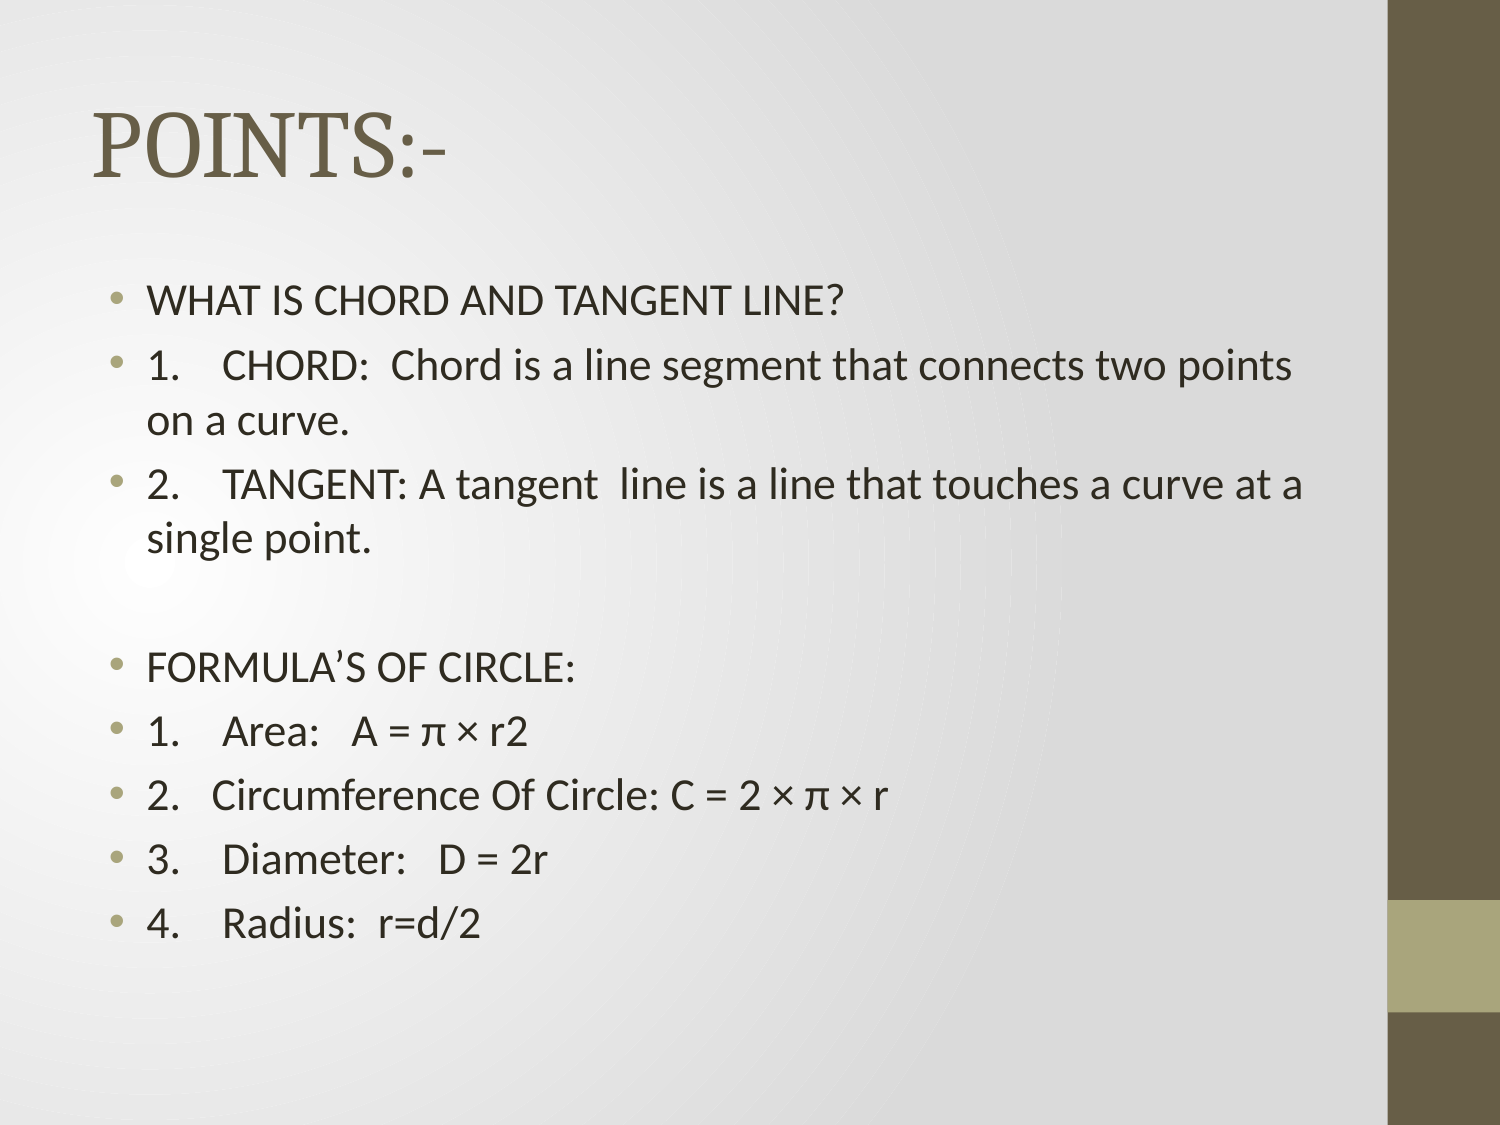

# POINTS:-
WHAT IS CHORD AND TANGENT LINE?
1.    CHORD:  Chord is a line segment that connects two points on a curve.
2.    TANGENT: A tangent  line is a line that touches a curve at a single point.

FORMULA’S OF CIRCLE:
1.    Area:   A = π × r2
2.   Circumference Of Circle: C = 2 × π × r
3.    Diameter:   D = 2r
4.    Radius:  r=d/2